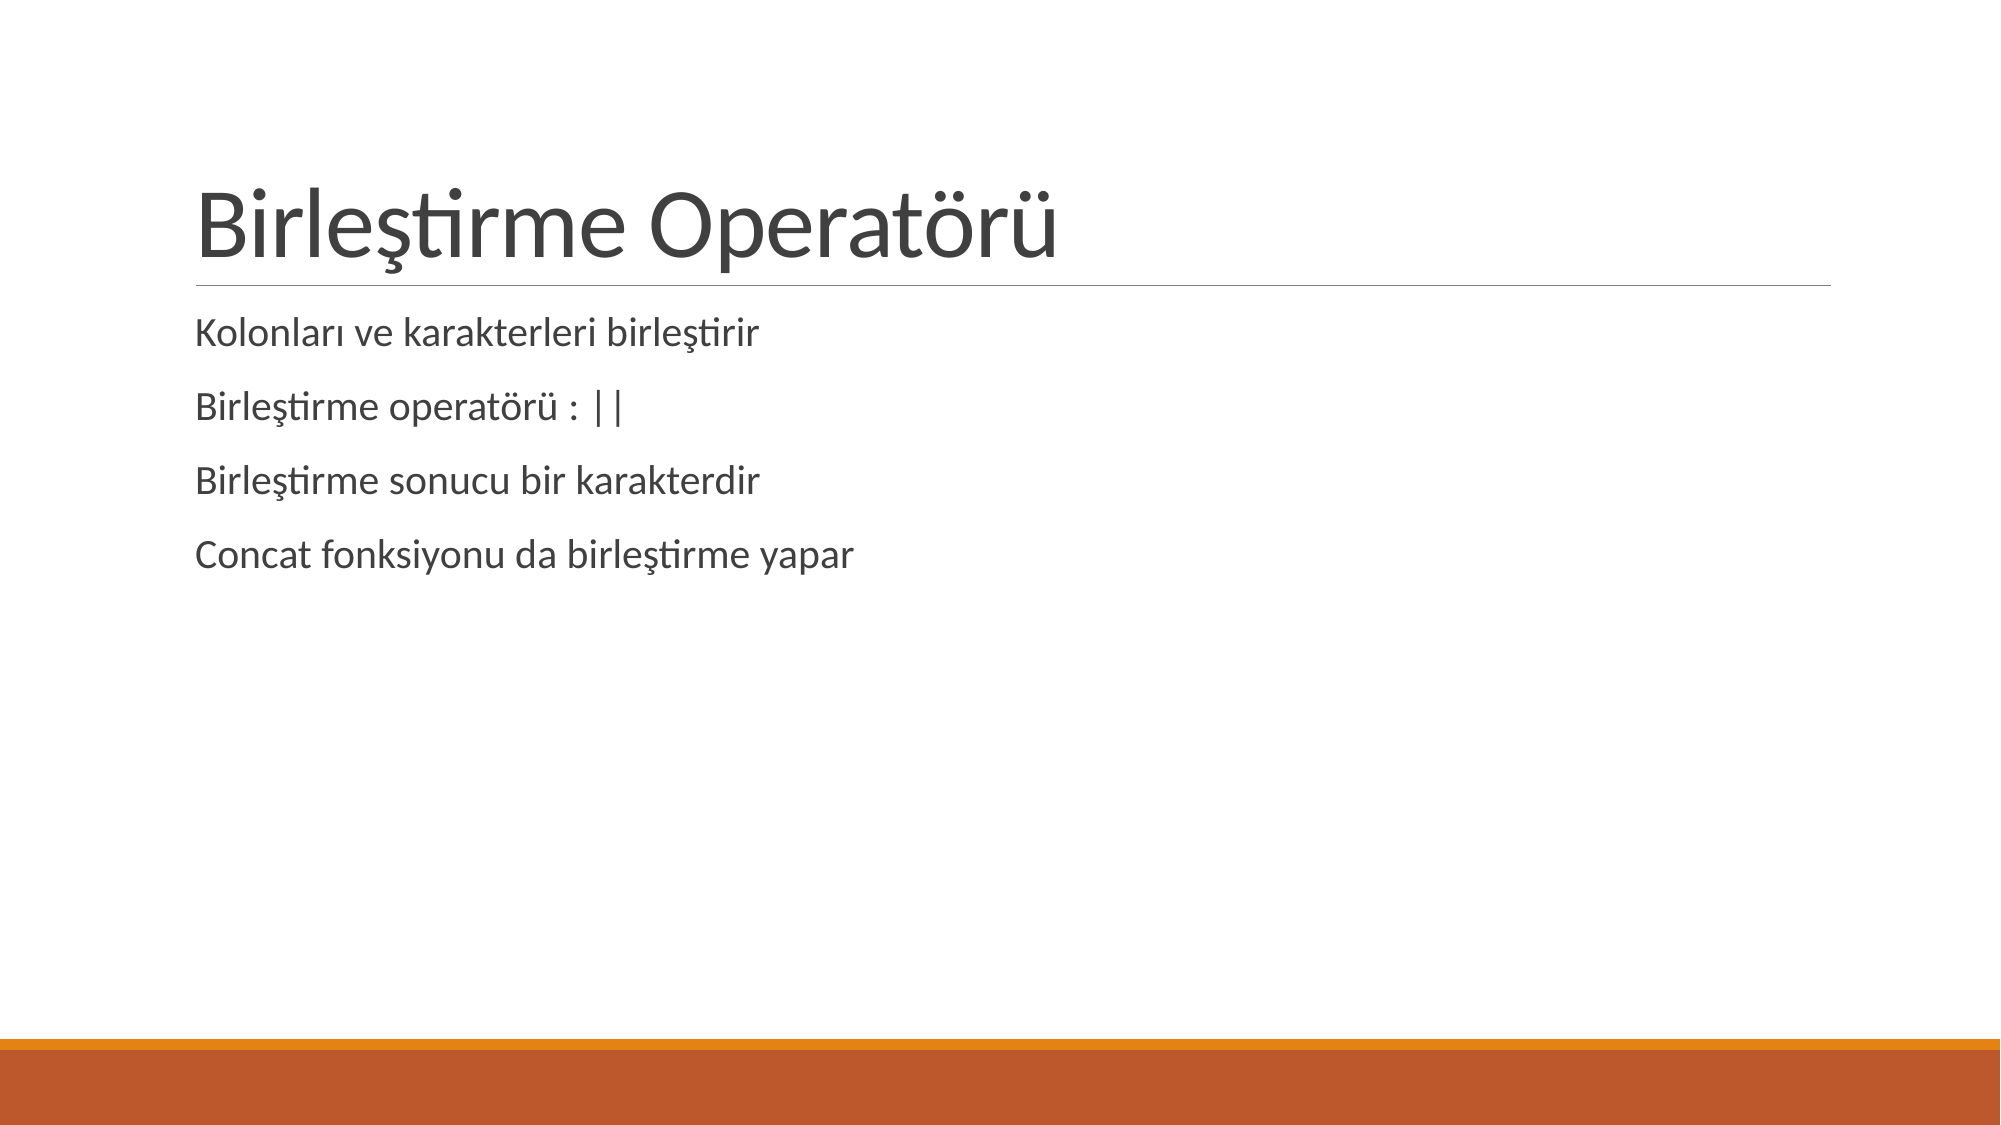

# Birleştirme Operatörü
Kolonları ve karakterleri birleştirir
Birleştirme operatörü : ||
Birleştirme sonucu bir karakterdir
Concat fonksiyonu da birleştirme yapar